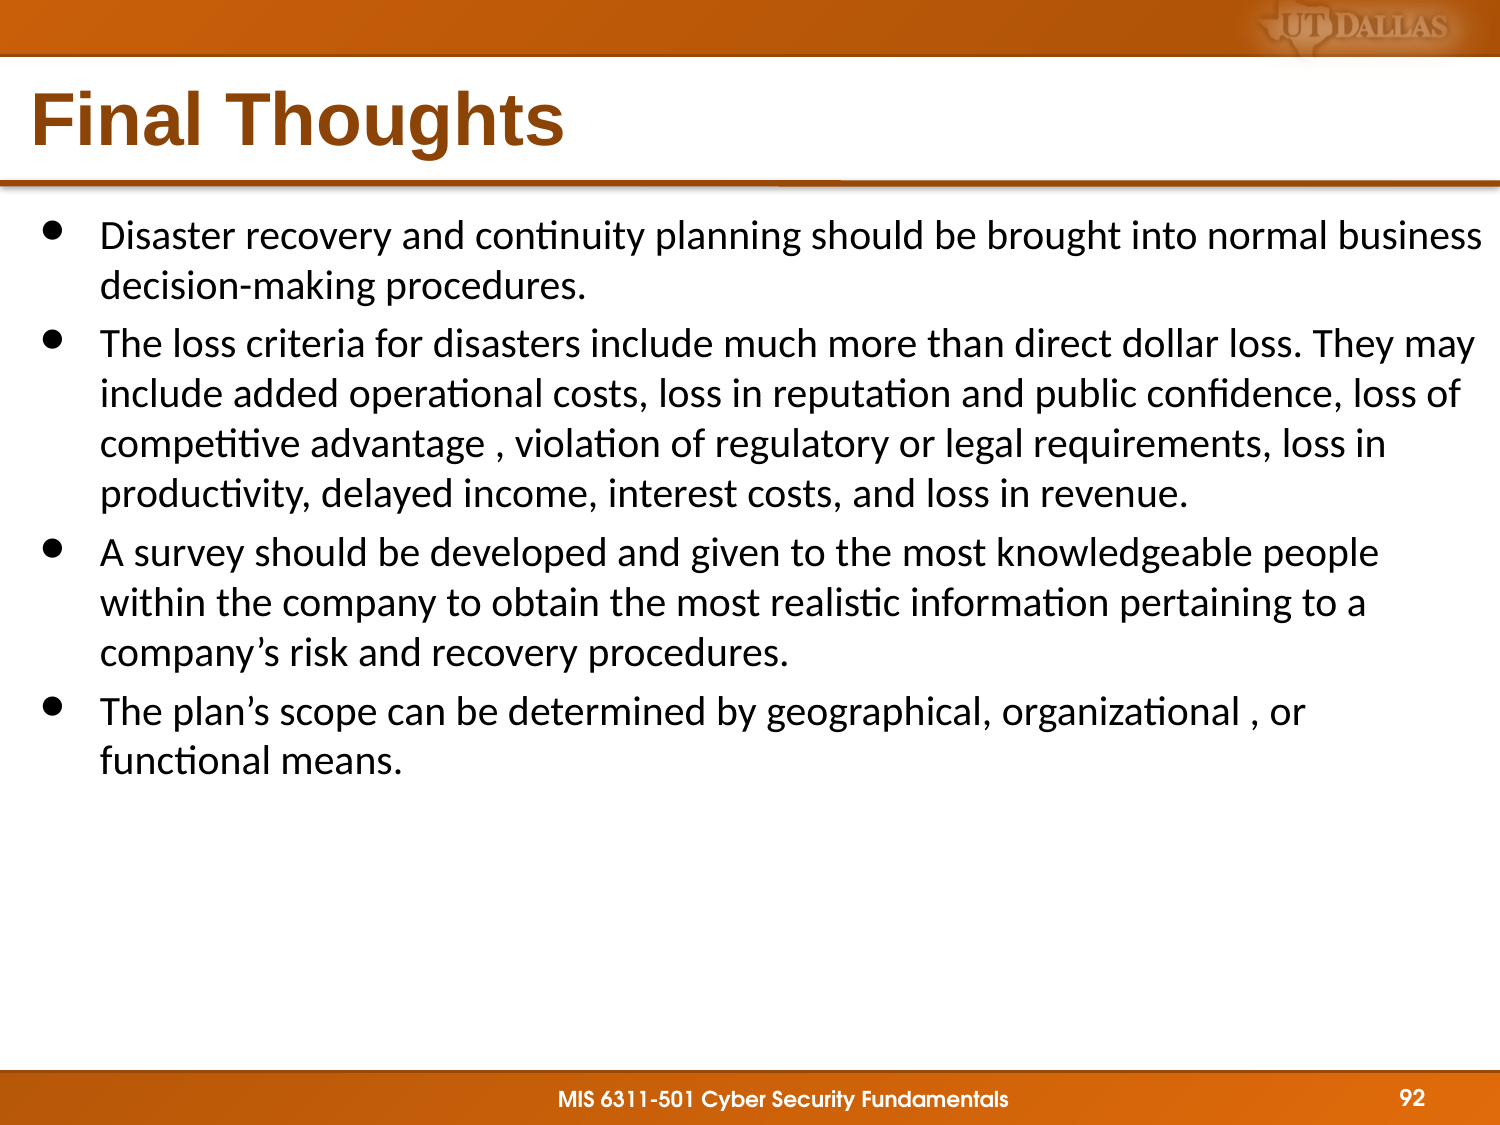

# Final Thoughts
Disaster recovery and continuity planning should be brought into normal business decision-making procedures.
The loss criteria for disasters include much more than direct dollar loss. They may include added operational costs, loss in reputation and public confidence, loss of competitive advantage , violation of regulatory or legal requirements, loss in productivity, delayed income, interest costs, and loss in revenue.
A survey should be developed and given to the most knowledgeable people within the company to obtain the most realistic information pertaining to a company’s risk and recovery procedures.
The plan’s scope can be determined by geographical, organizational , or functional means.
92